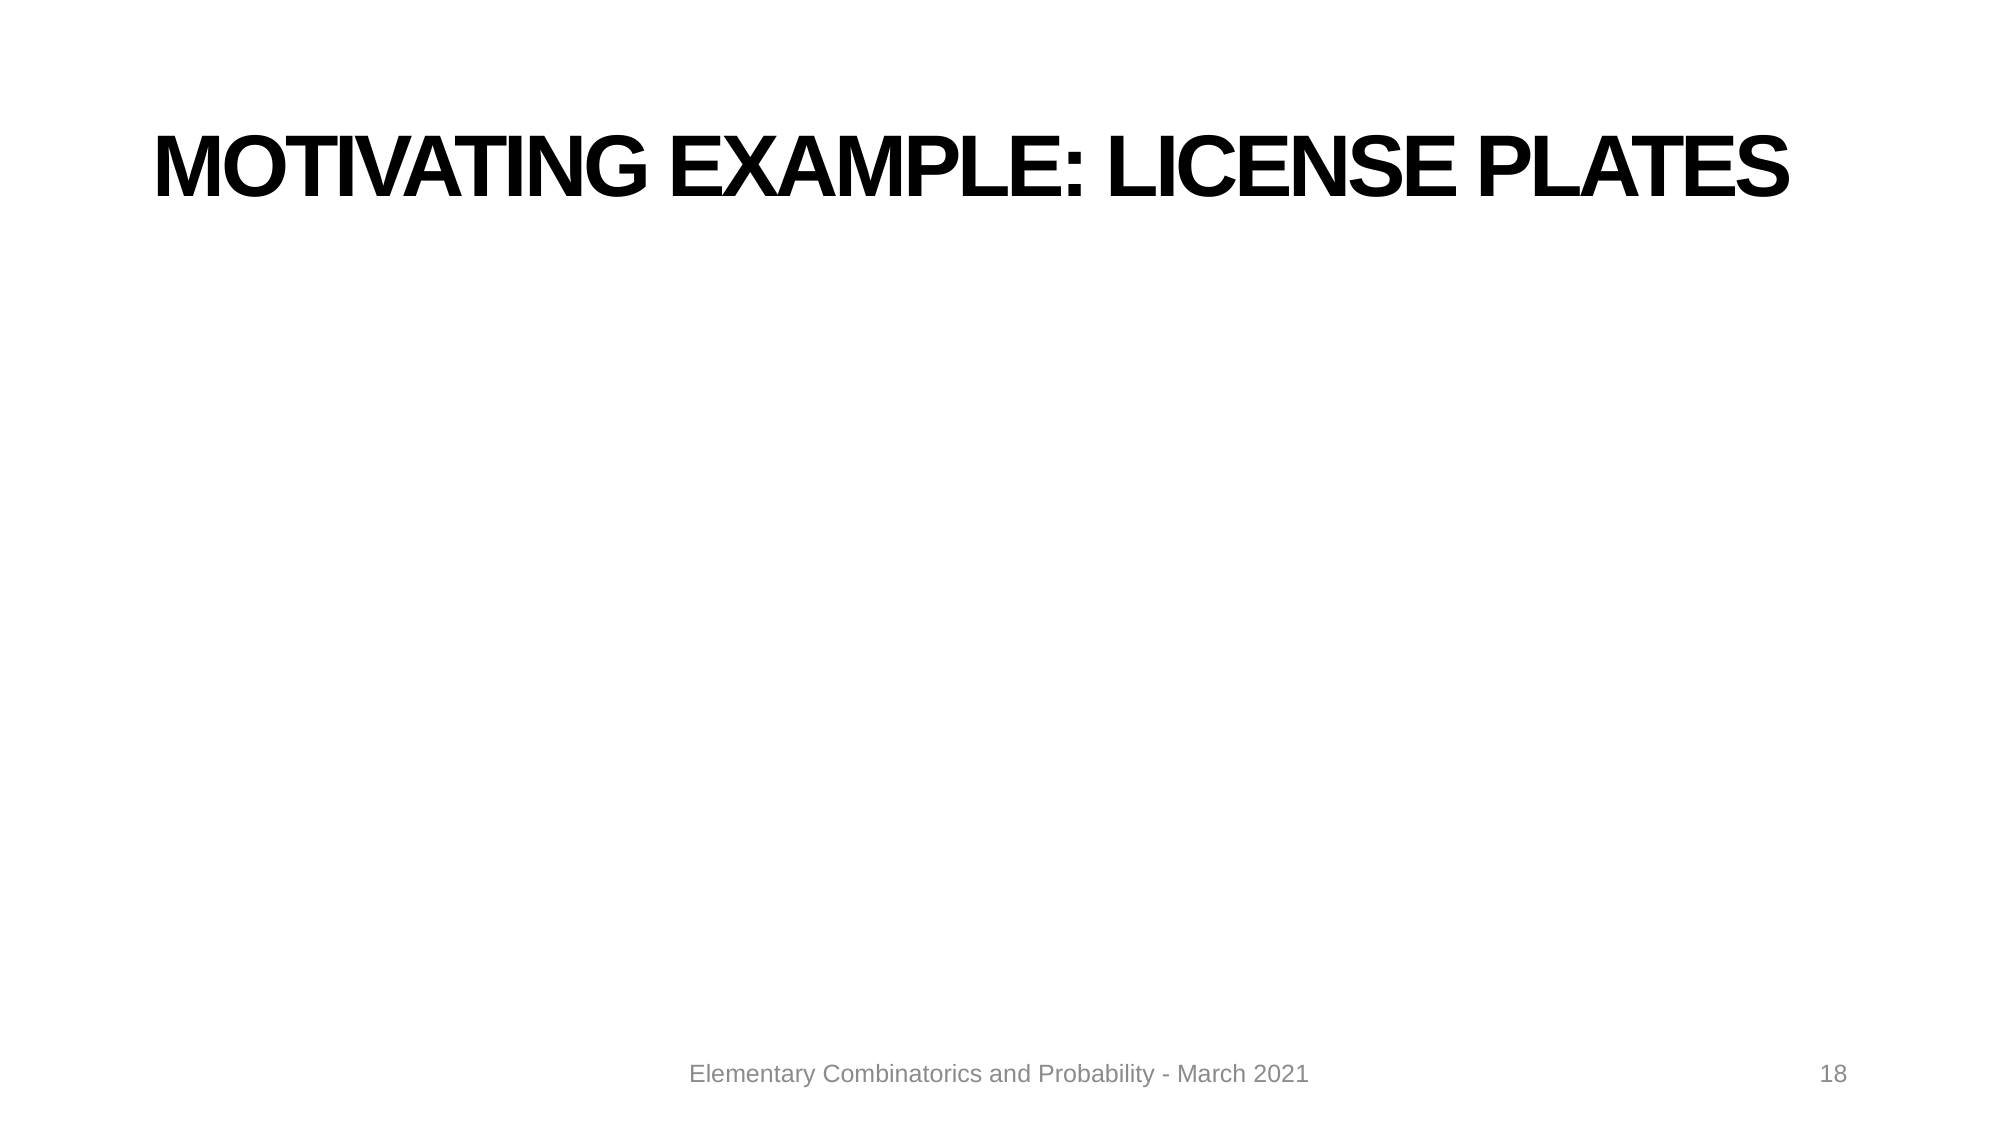

# MOTIVATING EXAMPLE: LICENSE PLATES
Elementary Combinatorics and Probability - March 2021
18